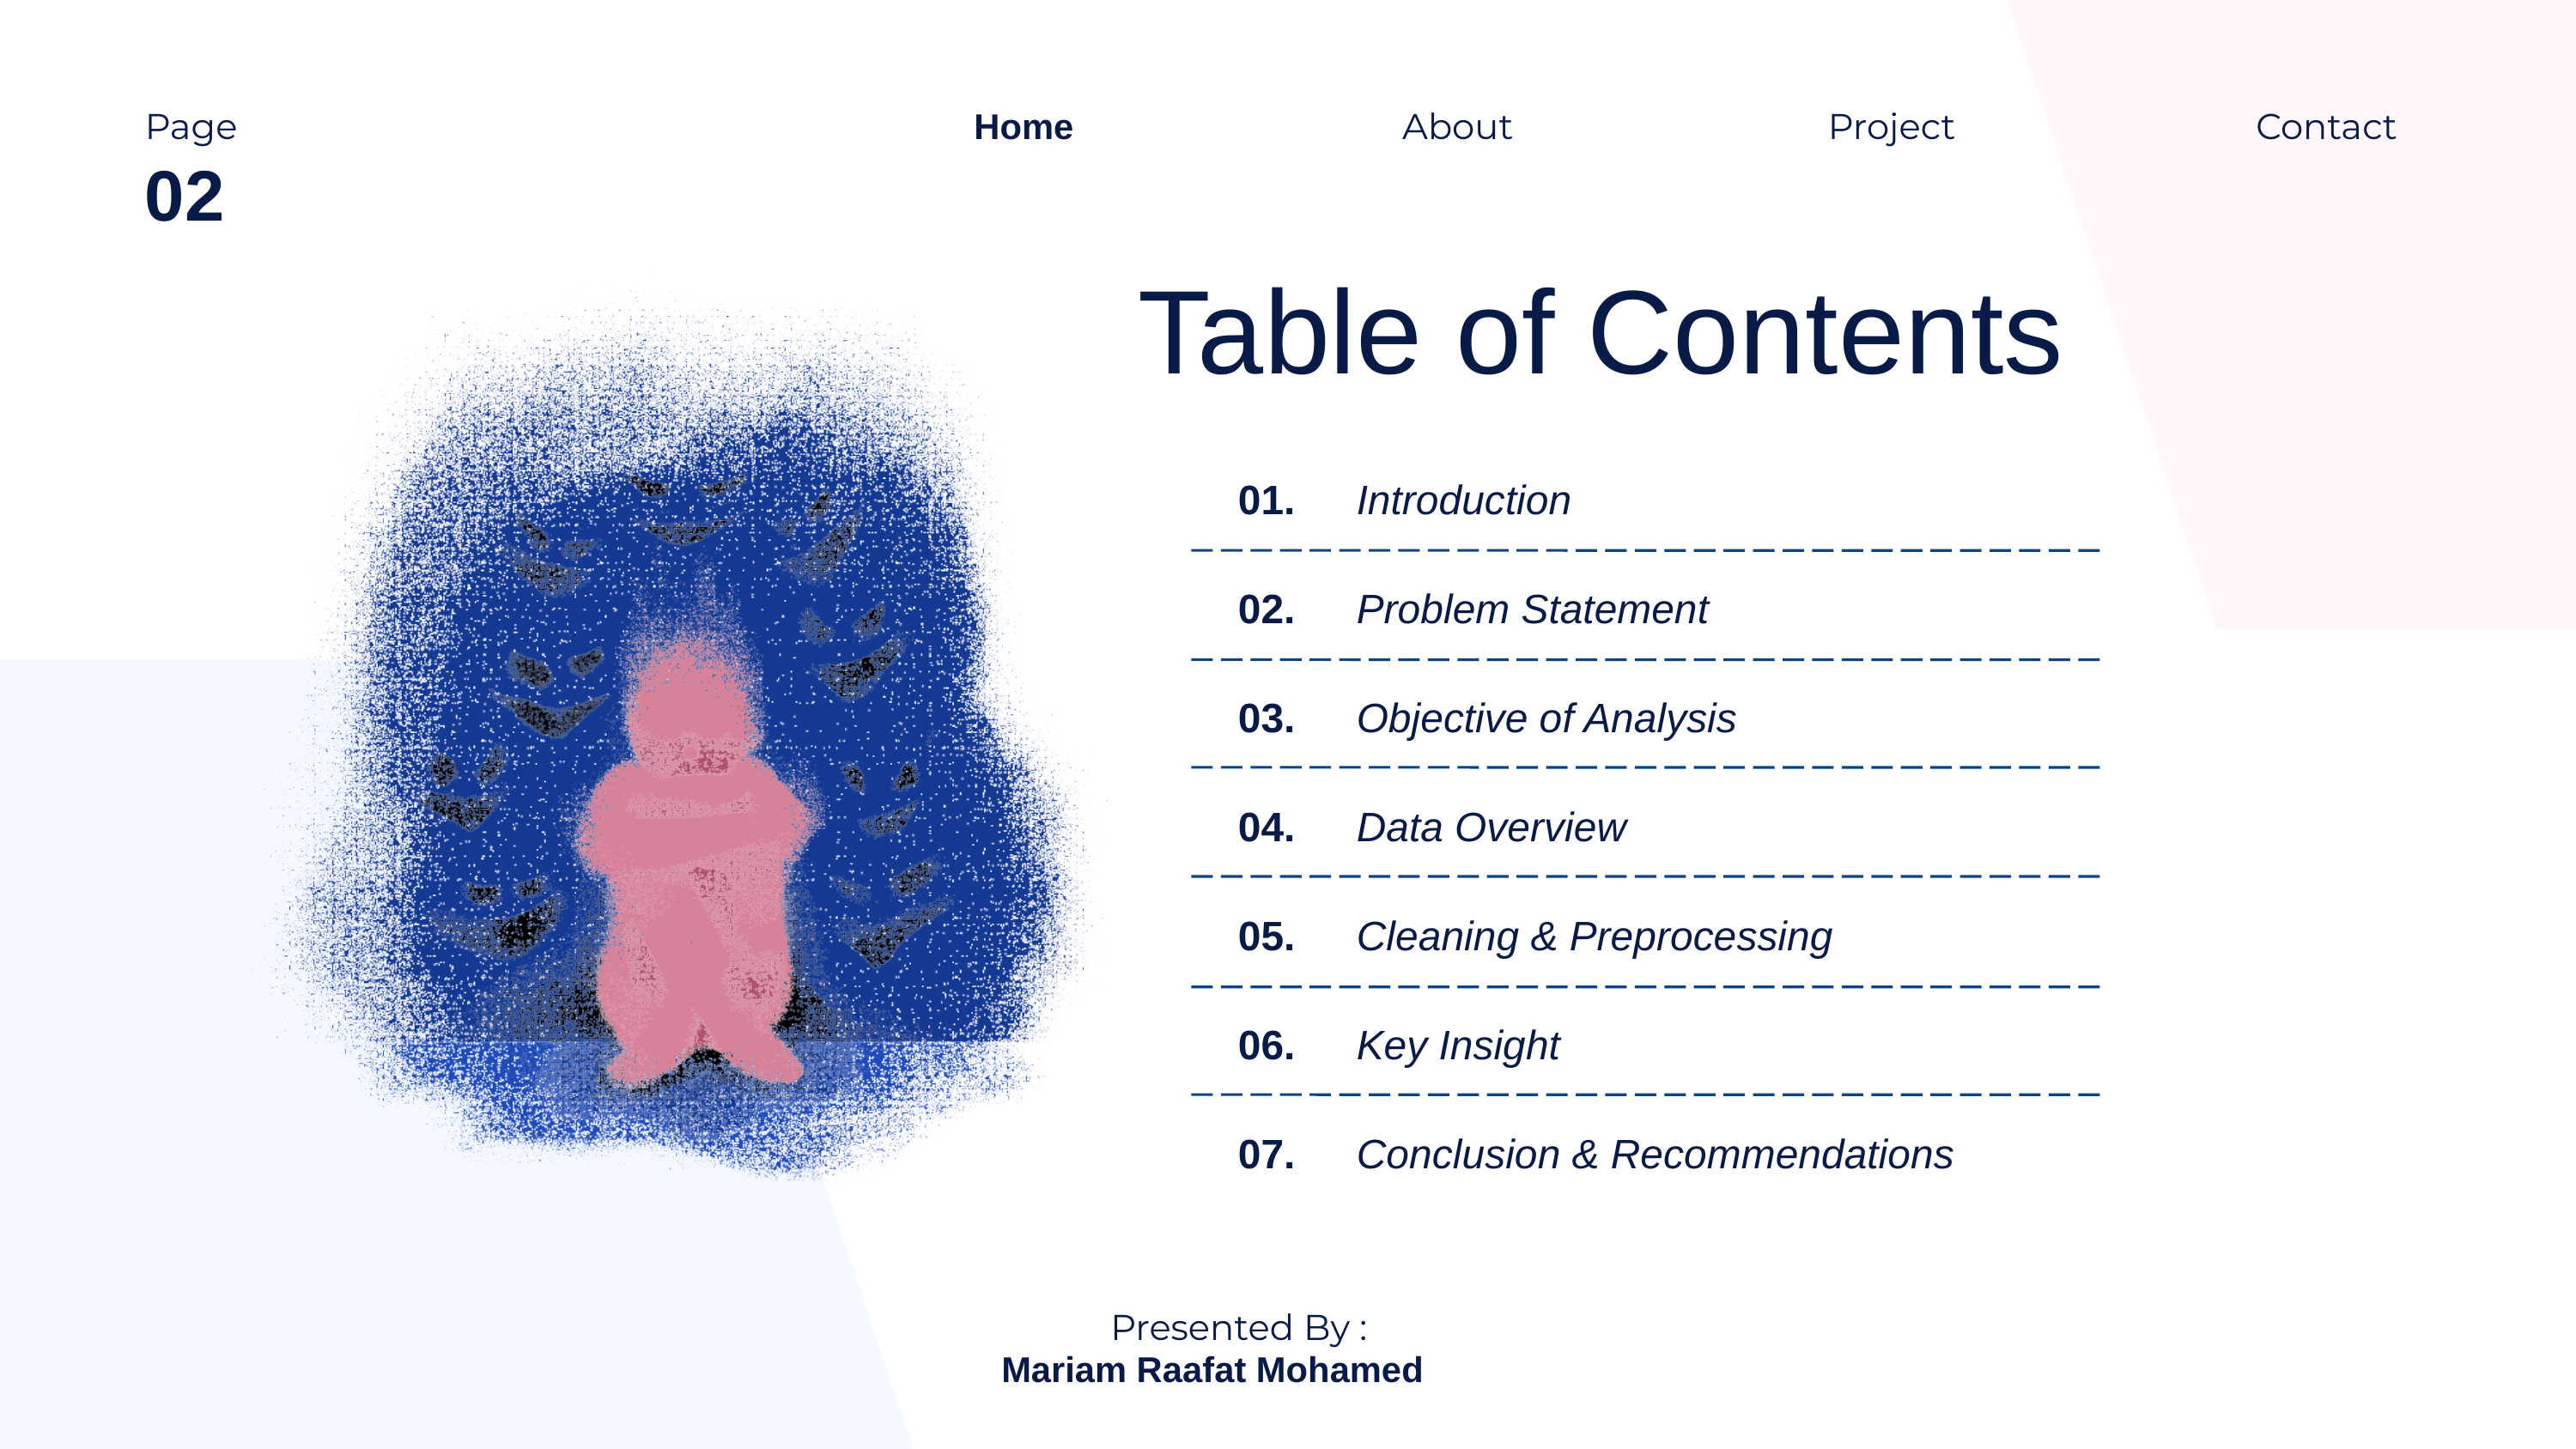

Page
Home
About
Project
Contact
02
Table of Contents

01.
Introduction

02.
Problem Statement

03.
Objective of Analysis

04.
Data Overview

05.
Cleaning & Preprocessing

06.
Key Insight

07.
Conclusion & Recommendations
Presented By :
Mariam Raafat Mohamed